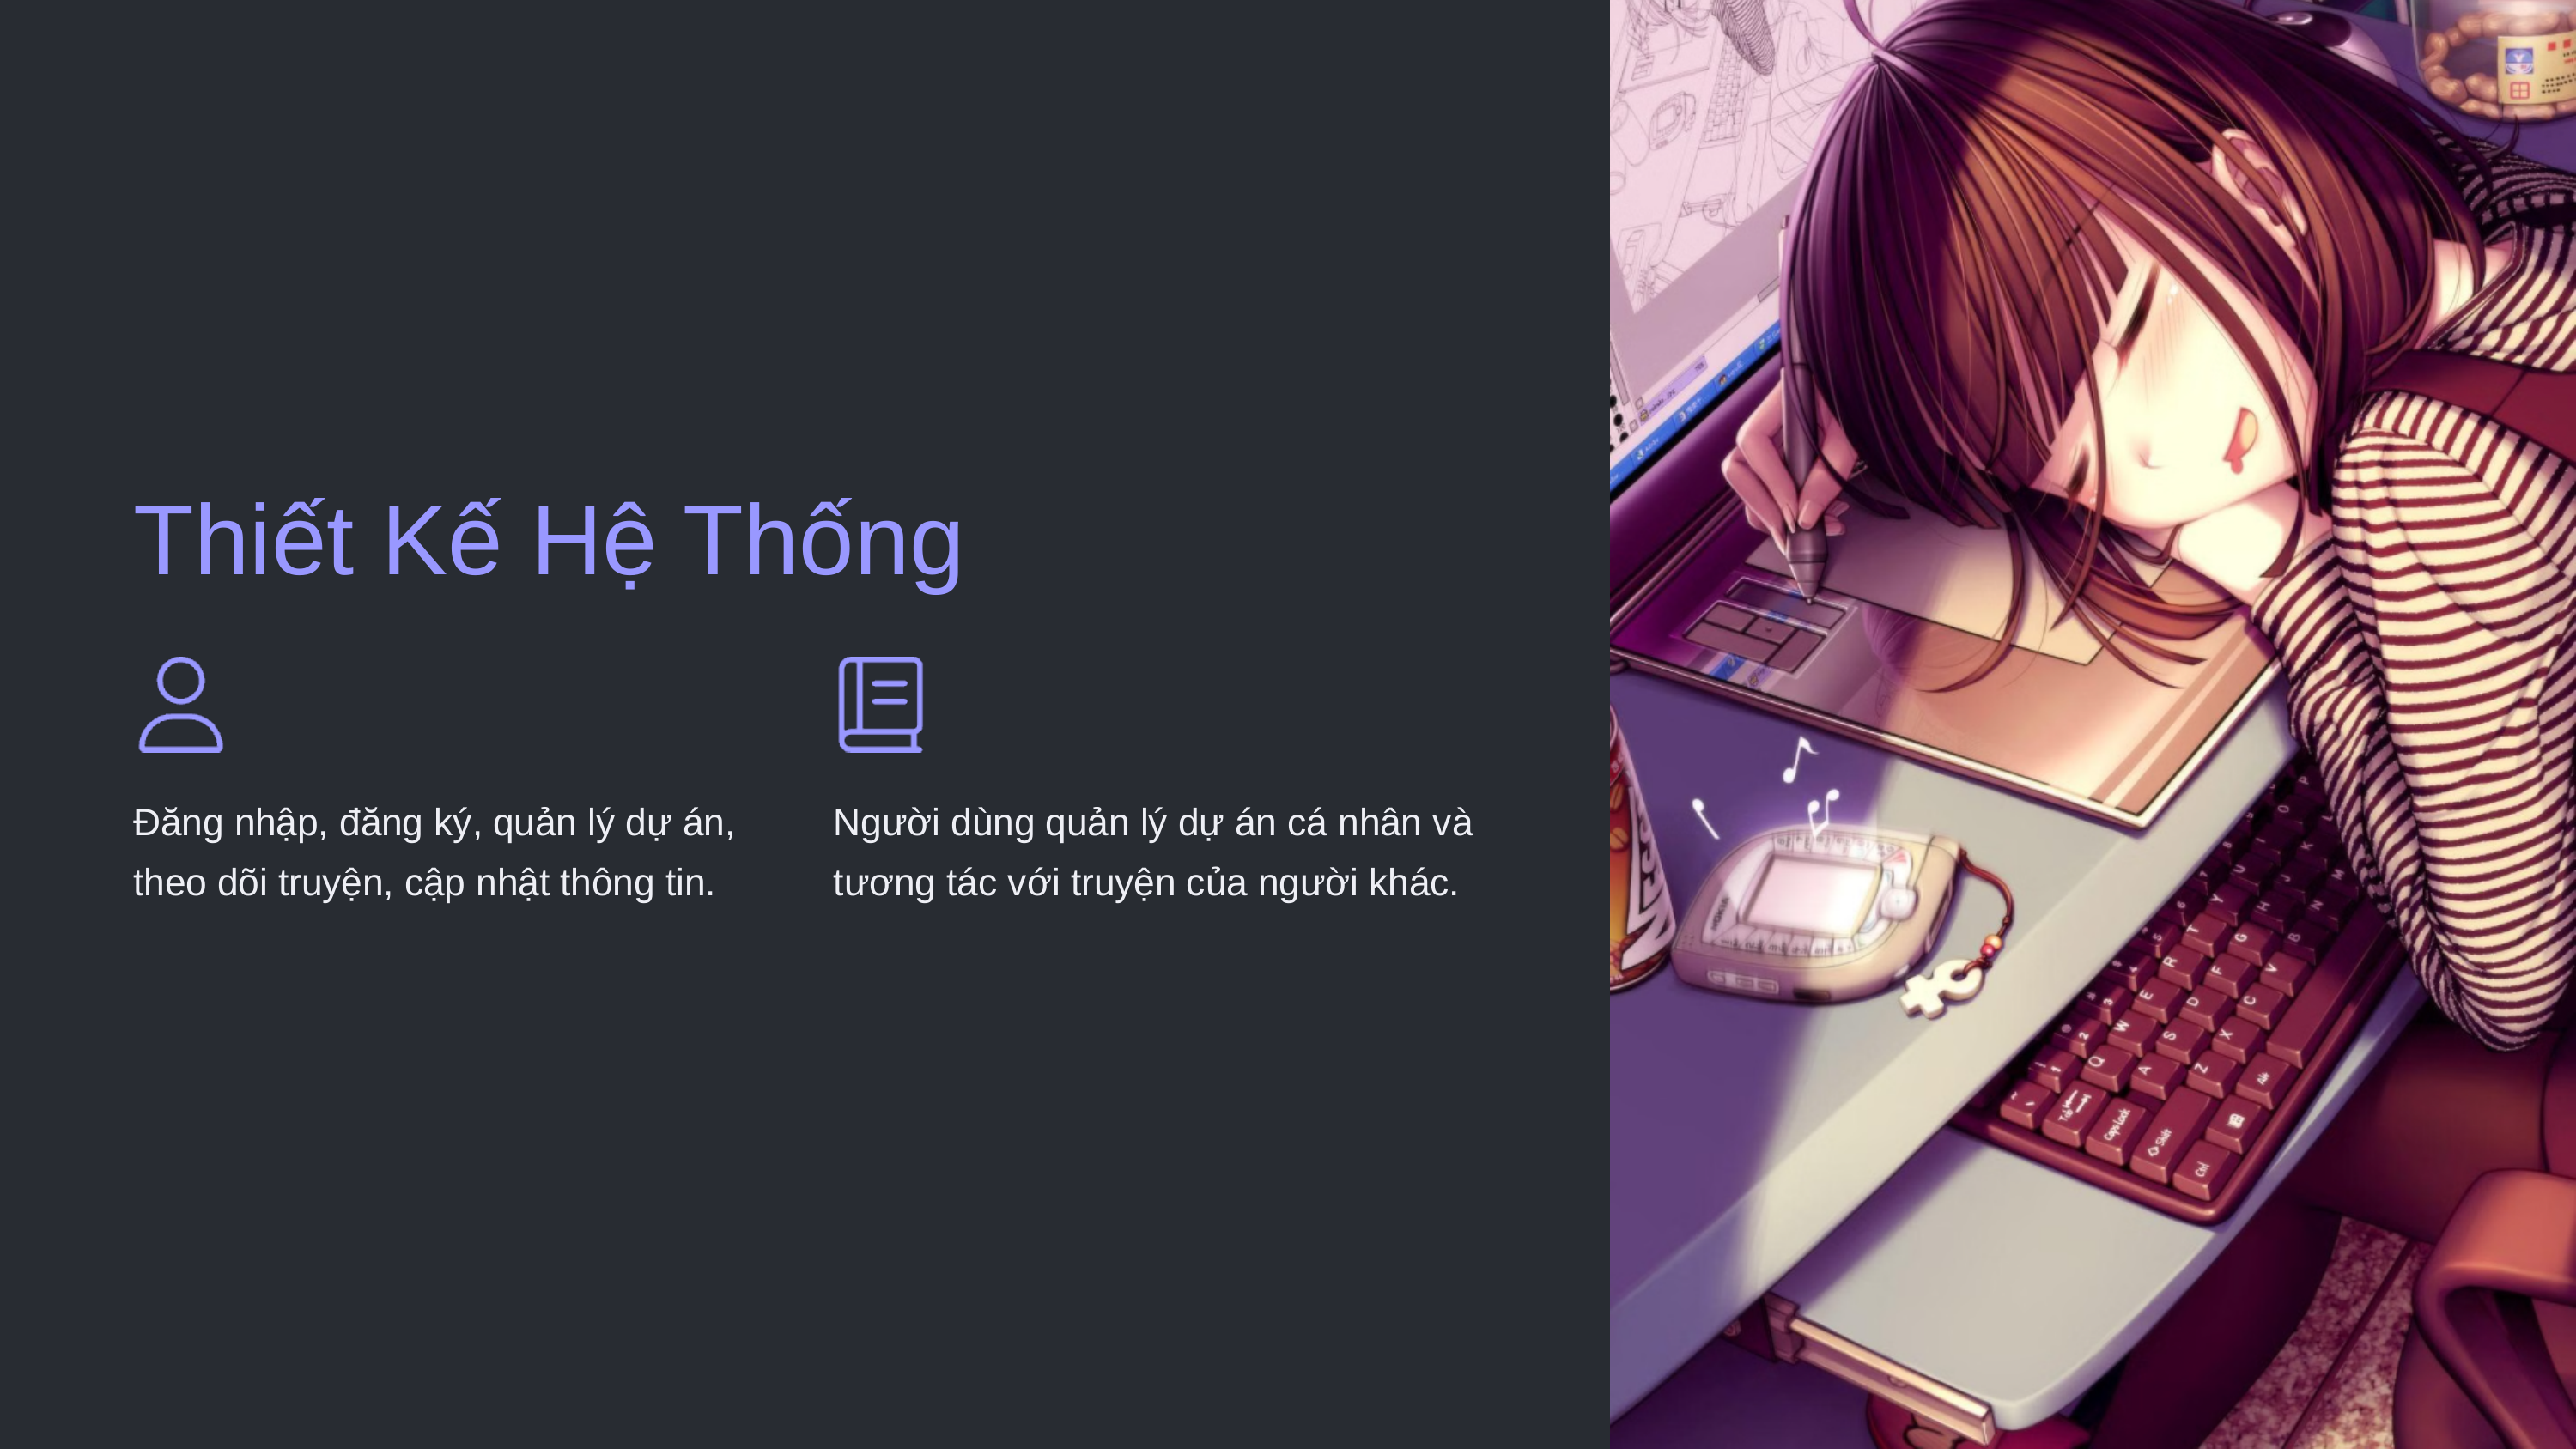

Thiết Kế Hệ Thống

Đăng nhập, đăng ký, quản lý dự án, theo dõi truyện, cập nhật thông tin.

Người dùng quản lý dự án cá nhân và tương tác với truyện của người khác.